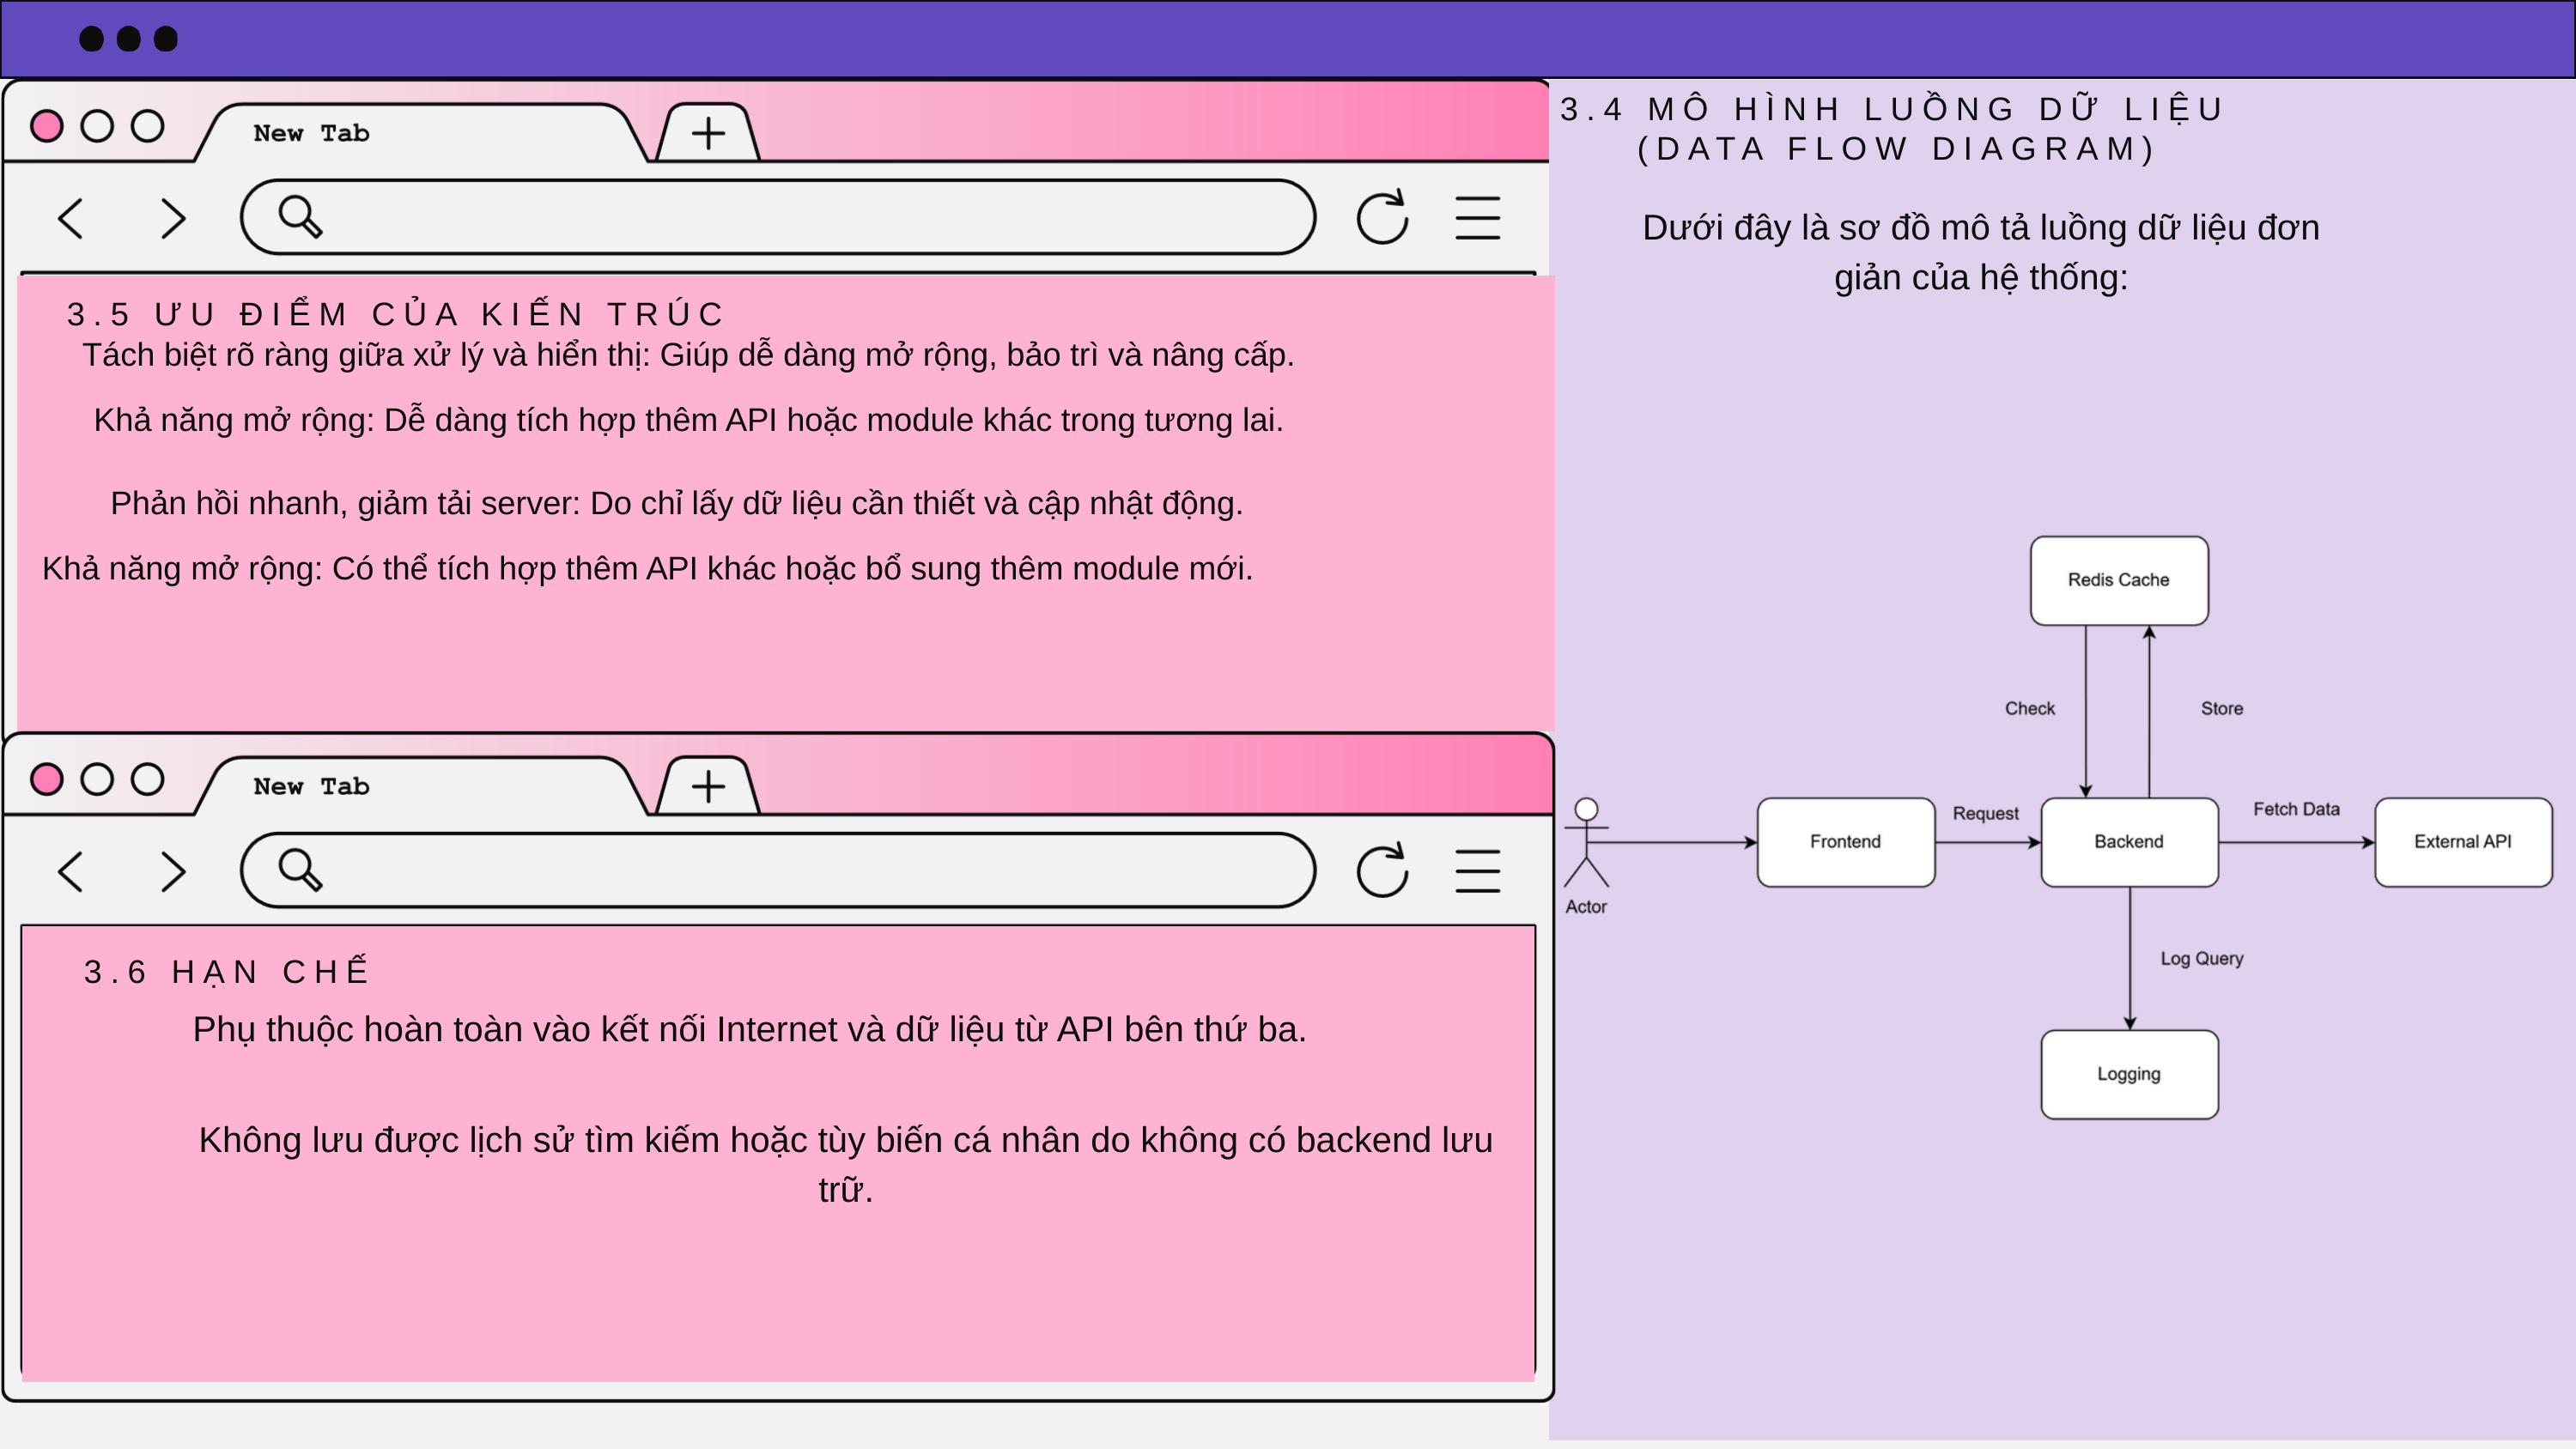

3.4 MÔ HÌNH LUỒNG DỮ LIỆU (DATA FLOW DIAGRAM)

Dưới đây là sơ đồ mô tả luồng dữ liệu đơn giản của hệ thống:

3.5 ƯU ĐIỂM CỦA KIẾN TRÚC

Tách biệt rõ ràng giữa xử lý và hiển thị: Giúp dễ dàng mở rộng, bảo trì và nâng cấp.

Khả năng mở rộng: Dễ dàng tích hợp thêm API hoặc module khác trong tương lai.

 Phản hồi nhanh, giảm tải server: Do chỉ lấy dữ liệu cần thiết và cập nhật động.

Khả năng mở rộng: Có thể tích hợp thêm API khác hoặc bổ sung thêm module mới.

3.6 HẠN CHẾ

Phụ thuộc hoàn toàn vào kết nối Internet và dữ liệu từ API bên thứ ba.

Không lưu được lịch sử tìm kiếm hoặc tùy biến cá nhân do không có backend lưu trữ.